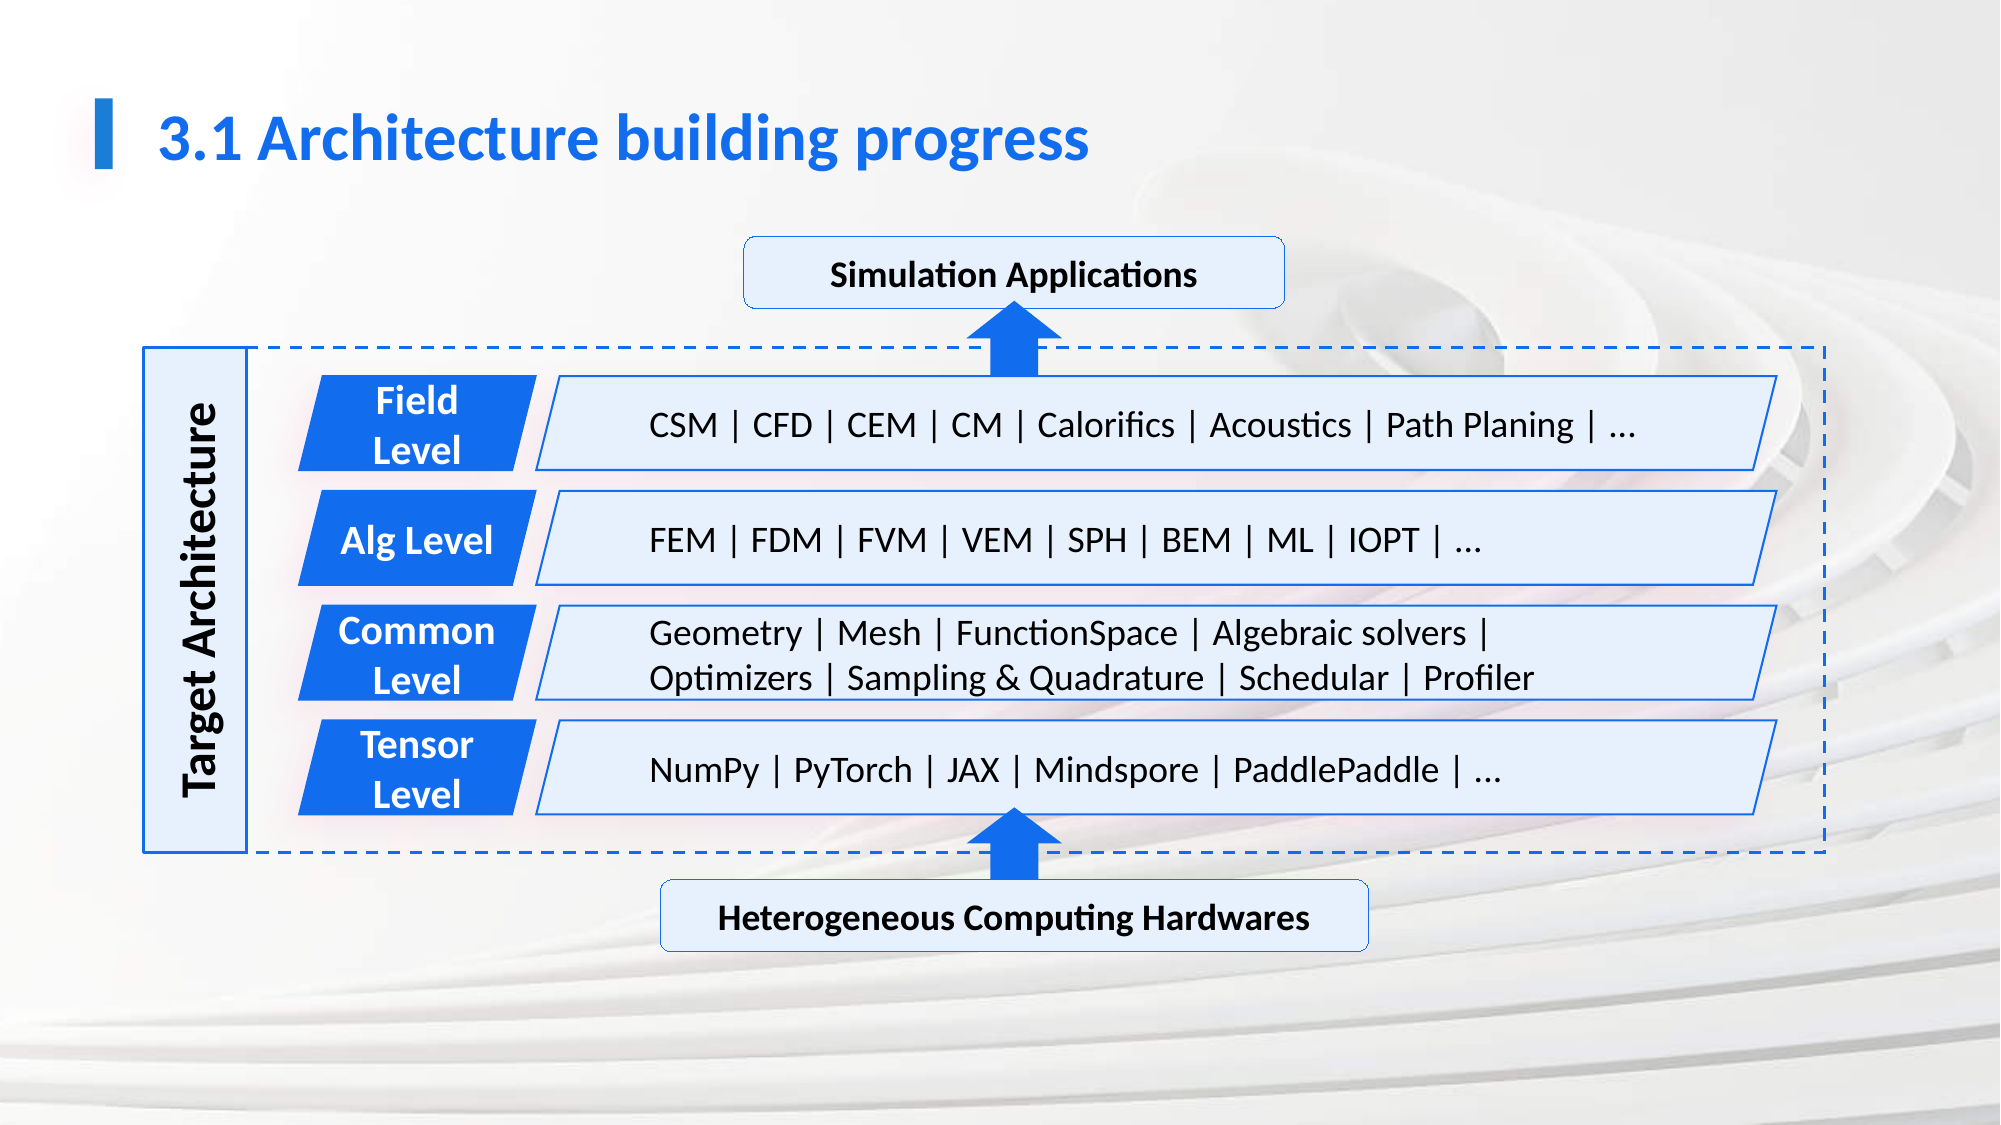

3.1 Architecture building progress
Simulation Applications

Field Level
CSM | CFD | CEM | CM | Calorifics | Acoustics | Path Planing | ...
Alg Level
FEM | FDM | FVM | VEM | SPH | BEM | ML | IOPT | ...
Common Level
Geometry | Mesh | FunctionSpace | Algebraic solvers | Optimizers | Sampling & Quadrature | Schedular | Profiler
Tensor Level
NumPy | PyTorch | JAX | Mindspore | PaddlePaddle | ...

Heterogeneous Computing Hardwares
Target Architecture